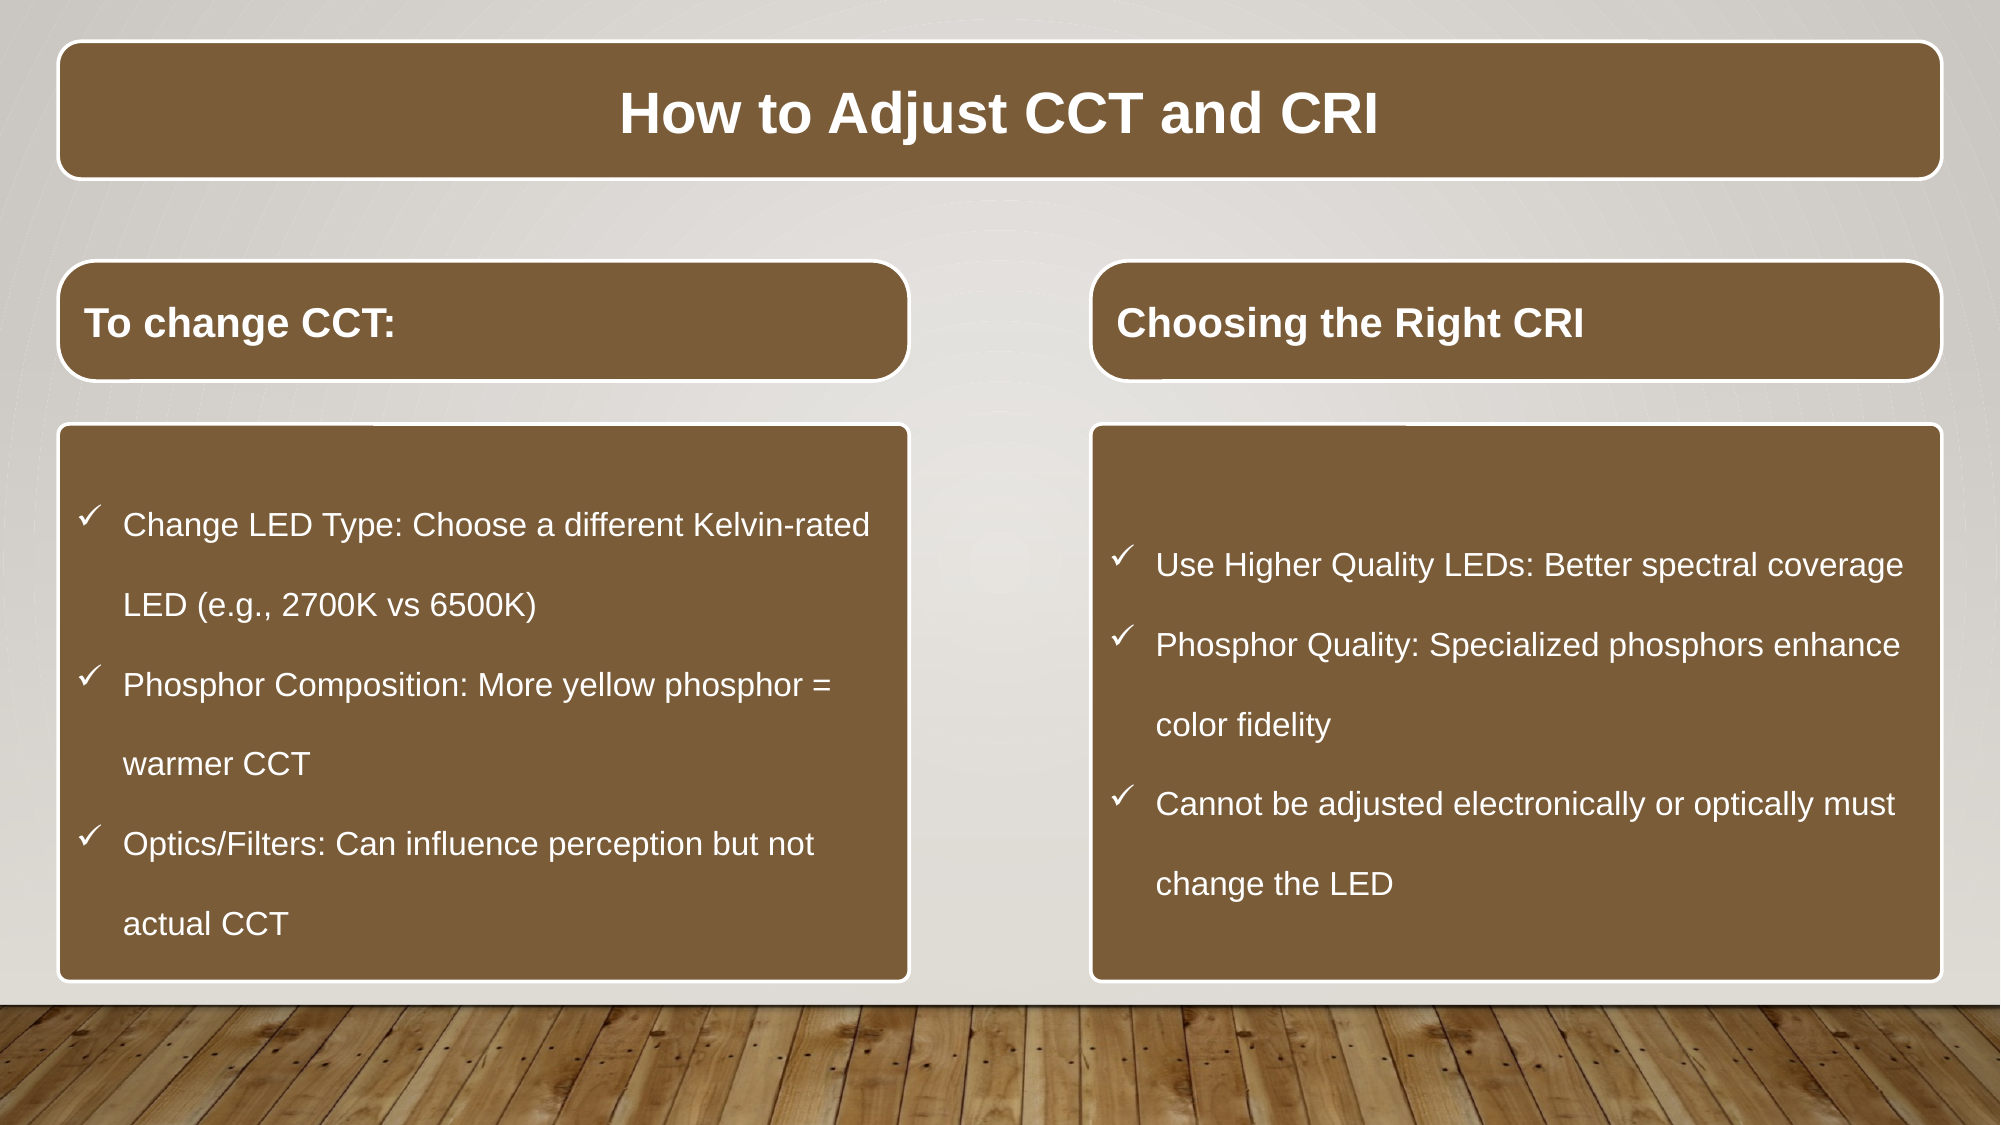

How to Adjust CCT and CRI
To change CCT:
Choosing the Right CRI
Change LED Type: Choose a different Kelvin-rated LED (e.g., 2700K vs 6500K)
Phosphor Composition: More yellow phosphor = warmer CCT
Optics/Filters: Can influence perception but not actual CCT
Use Higher Quality LEDs: Better spectral coverage
Phosphor Quality: Specialized phosphors enhance color fidelity
Cannot be adjusted electronically or optically must change the LED